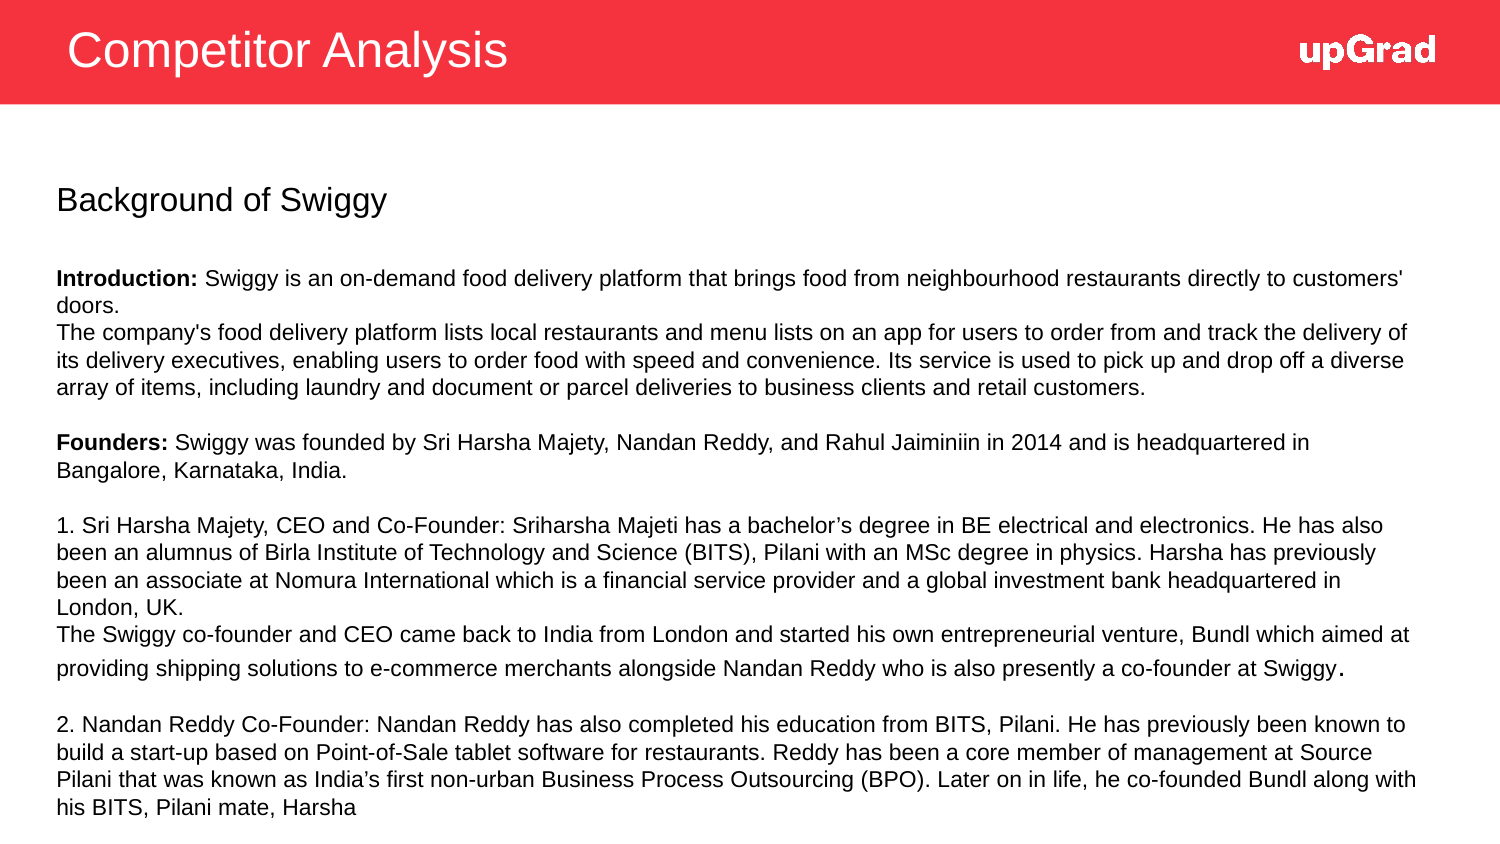

# Competitor Analysis
Background of Swiggy

Introduction: Swiggy is an on-demand food delivery platform that brings food from neighbourhood restaurants directly to customers' doors.
The company's food delivery platform lists local restaurants and menu lists on an app for users to order from and track the delivery of its delivery executives, enabling users to order food with speed and convenience. Its service is used to pick up and drop off a diverse array of items, including laundry and document or parcel deliveries to business clients and retail customers.

Founders: Swiggy was founded by Sri Harsha Majety, Nandan Reddy, and Rahul Jaiminiin in 2014 and is headquartered in Bangalore, Karnataka, India.

1. Sri Harsha Majety, CEO and Co-Founder: Sriharsha Majeti has a bachelor’s degree in BE electrical and electronics. He has also been an alumnus of Birla Institute of Technology and Science (BITS), Pilani with an MSc degree in physics. Harsha has previously been an associate at Nomura International which is a financial service provider and a global investment bank headquartered in London, UK.
The Swiggy co-founder and CEO came back to India from London and started his own entrepreneurial venture, Bundl which aimed at providing shipping solutions to e-commerce merchants alongside Nandan Reddy who is also presently a co-founder at Swiggy.

2. Nandan Reddy Co-Founder: Nandan Reddy has also completed his education from BITS, Pilani. He has previously been known to build a start-up based on Point-of-Sale tablet software for restaurants. Reddy has been a core member of management at Source Pilani that was known as India’s first non-urban Business Process Outsourcing (BPO). Later on in life, he co-founded Bundl along with his BITS, Pilani mate, Harsha